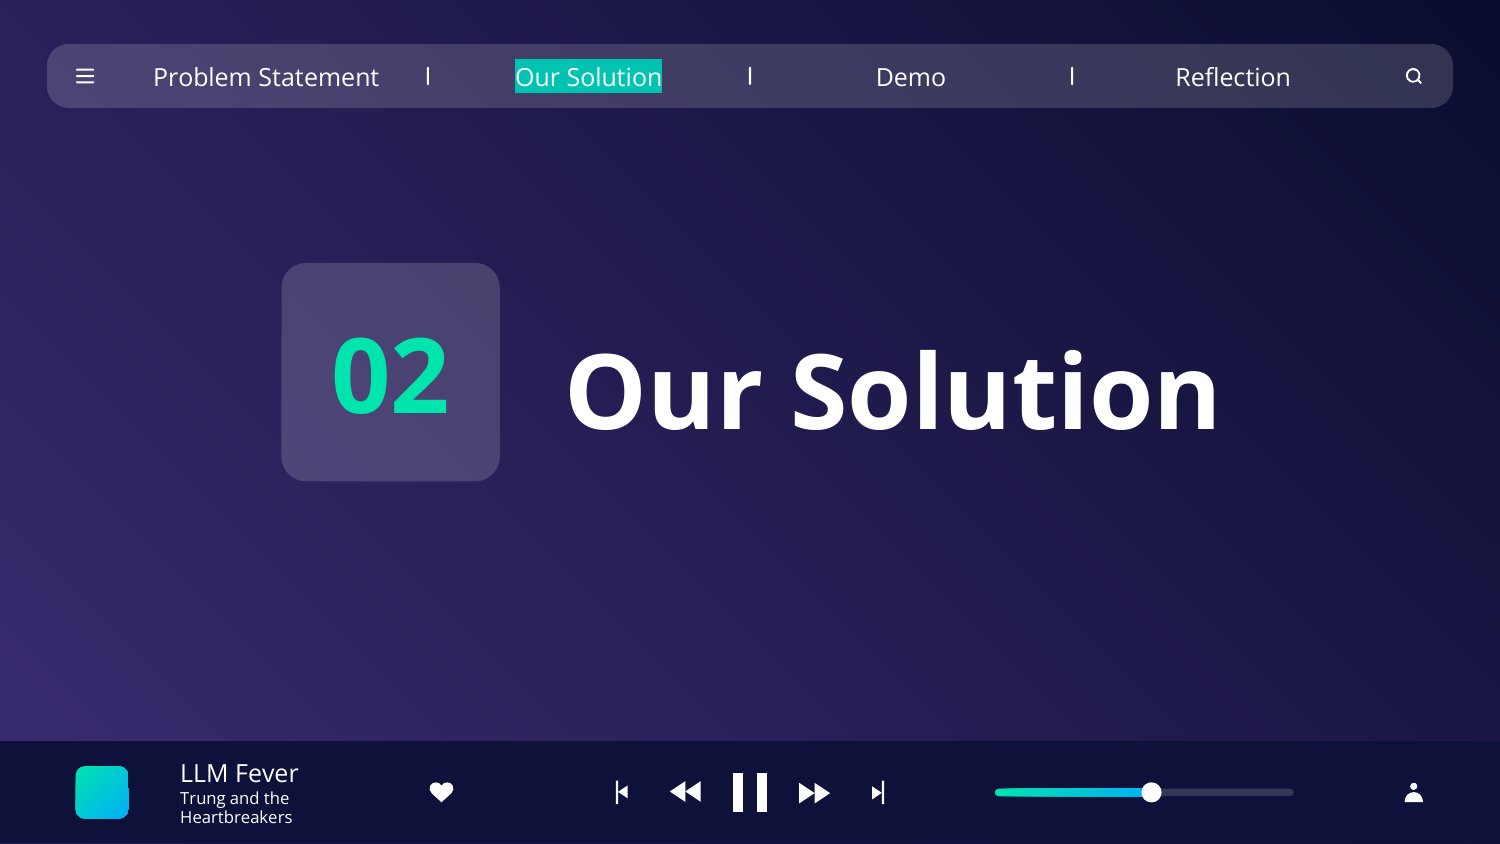

Problem Statement
Our Solution
Demo
Reflection

02
# Our Solution
LLM Fever
Trung and the Heartbreakers